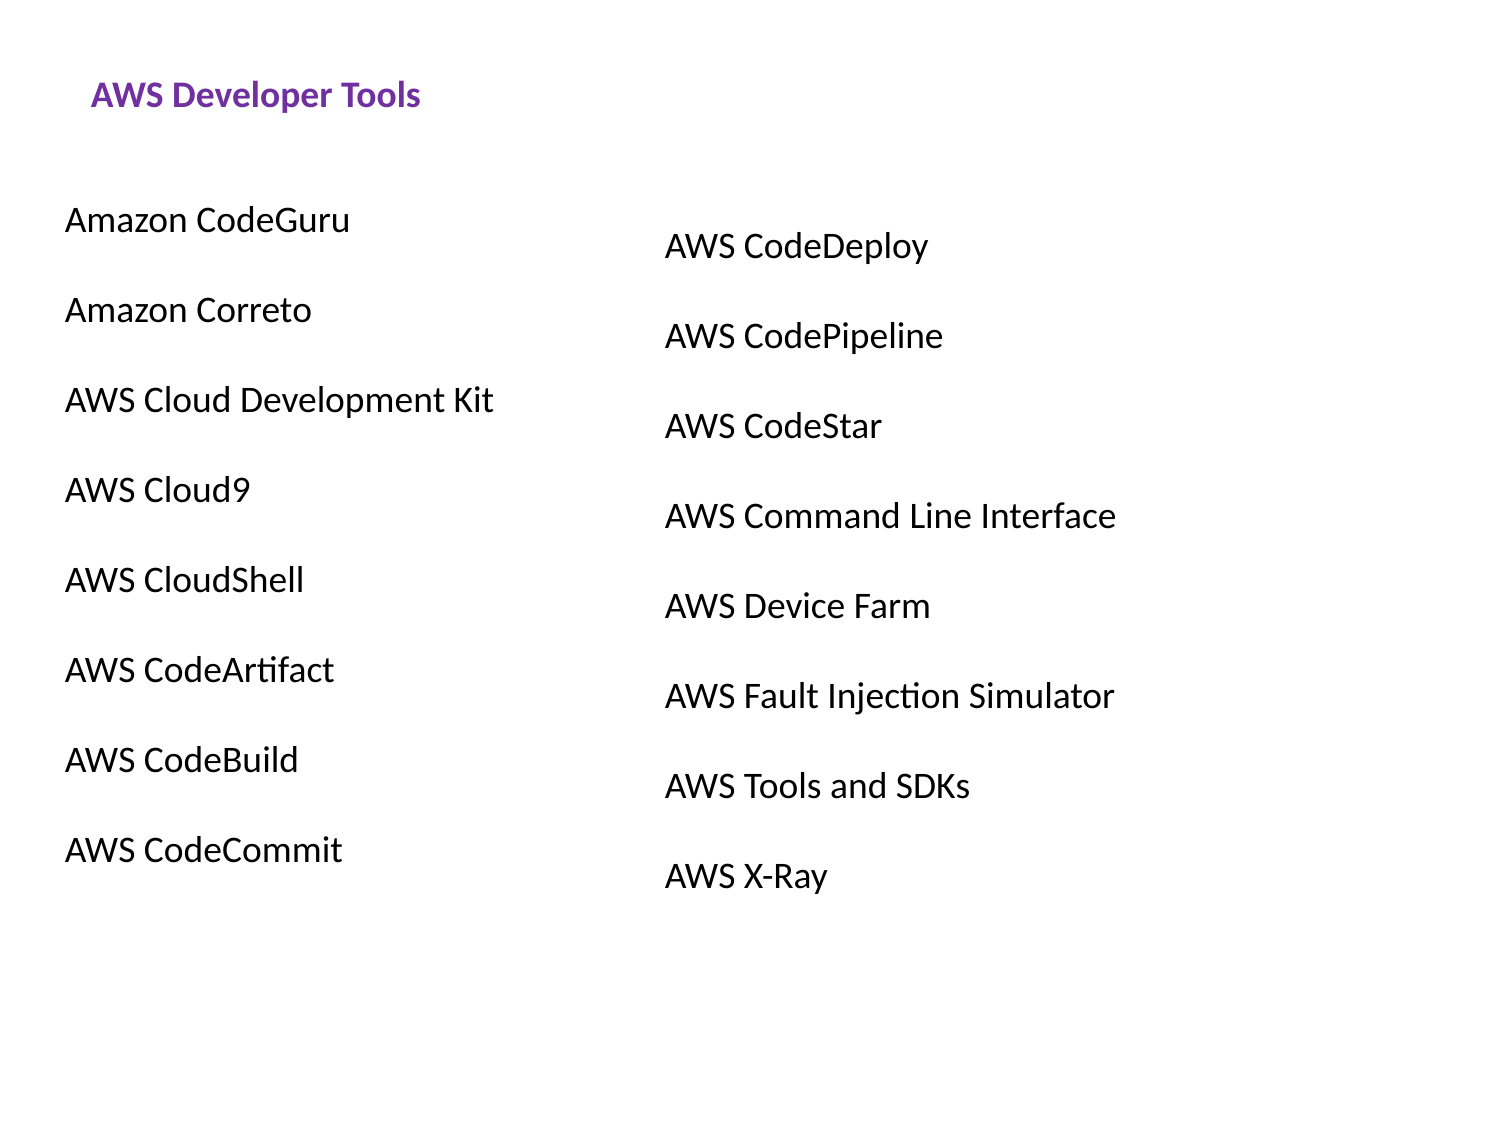

AWS Developer Tools
Amazon CodeGuru

Amazon Correto

AWS Cloud Development Kit

AWS Cloud9

AWS CloudShell

AWS CodeArtifact

AWS CodeBuild

AWS CodeCommit
AWS CodeDeploy

AWS CodePipeline

AWS CodeStar

AWS Command Line Interface

AWS Device Farm

AWS Fault Injection Simulator

AWS Tools and SDKs

AWS X-Ray